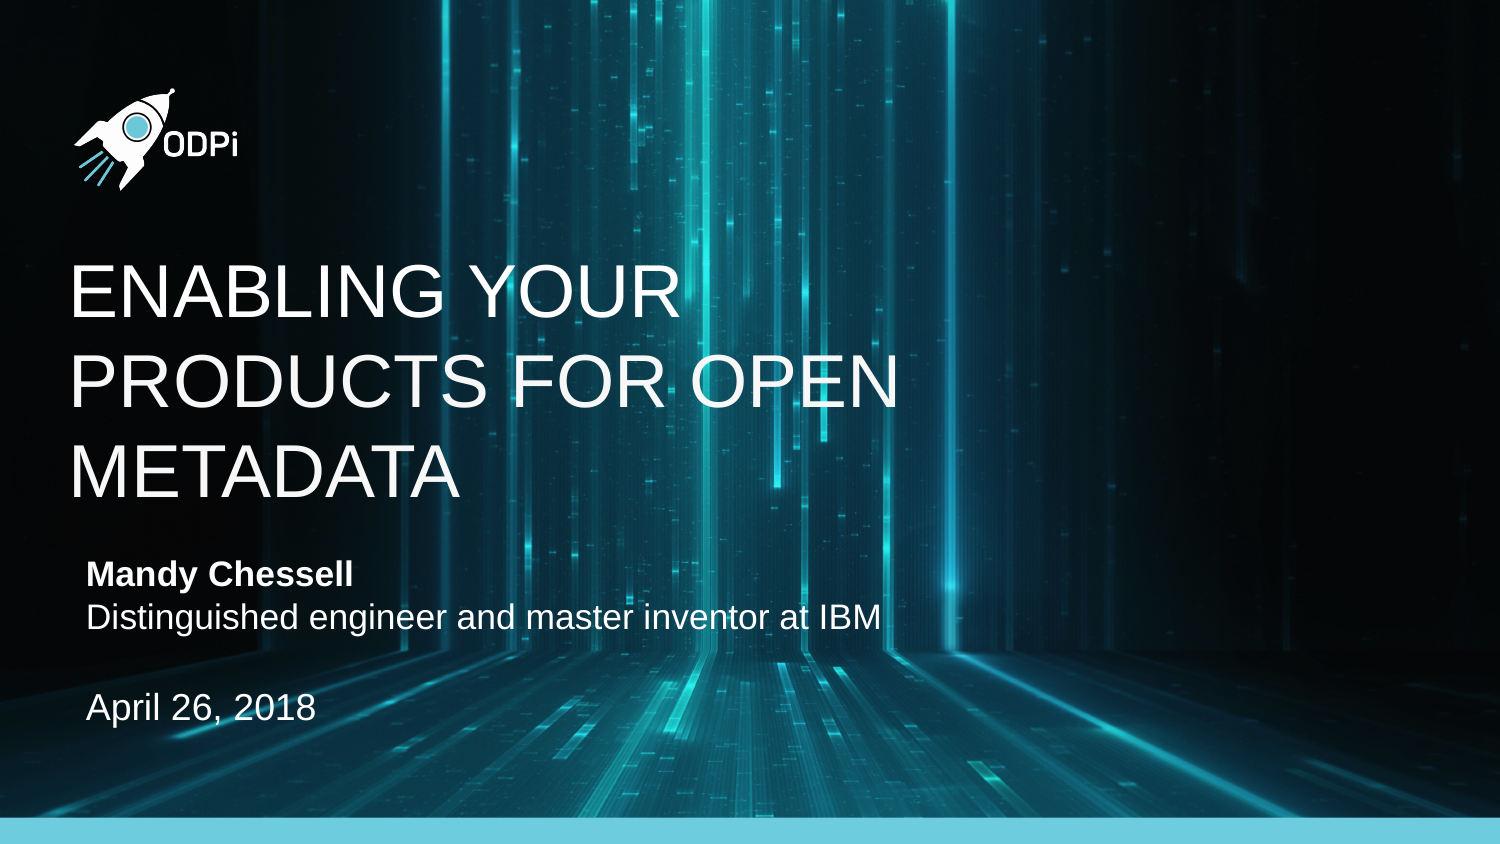

# ENABLING YOUR PRODUCTS FOR OPEN METADATA
Mandy Chessell
Distinguished engineer and master inventor at IBM

April 26, 2018